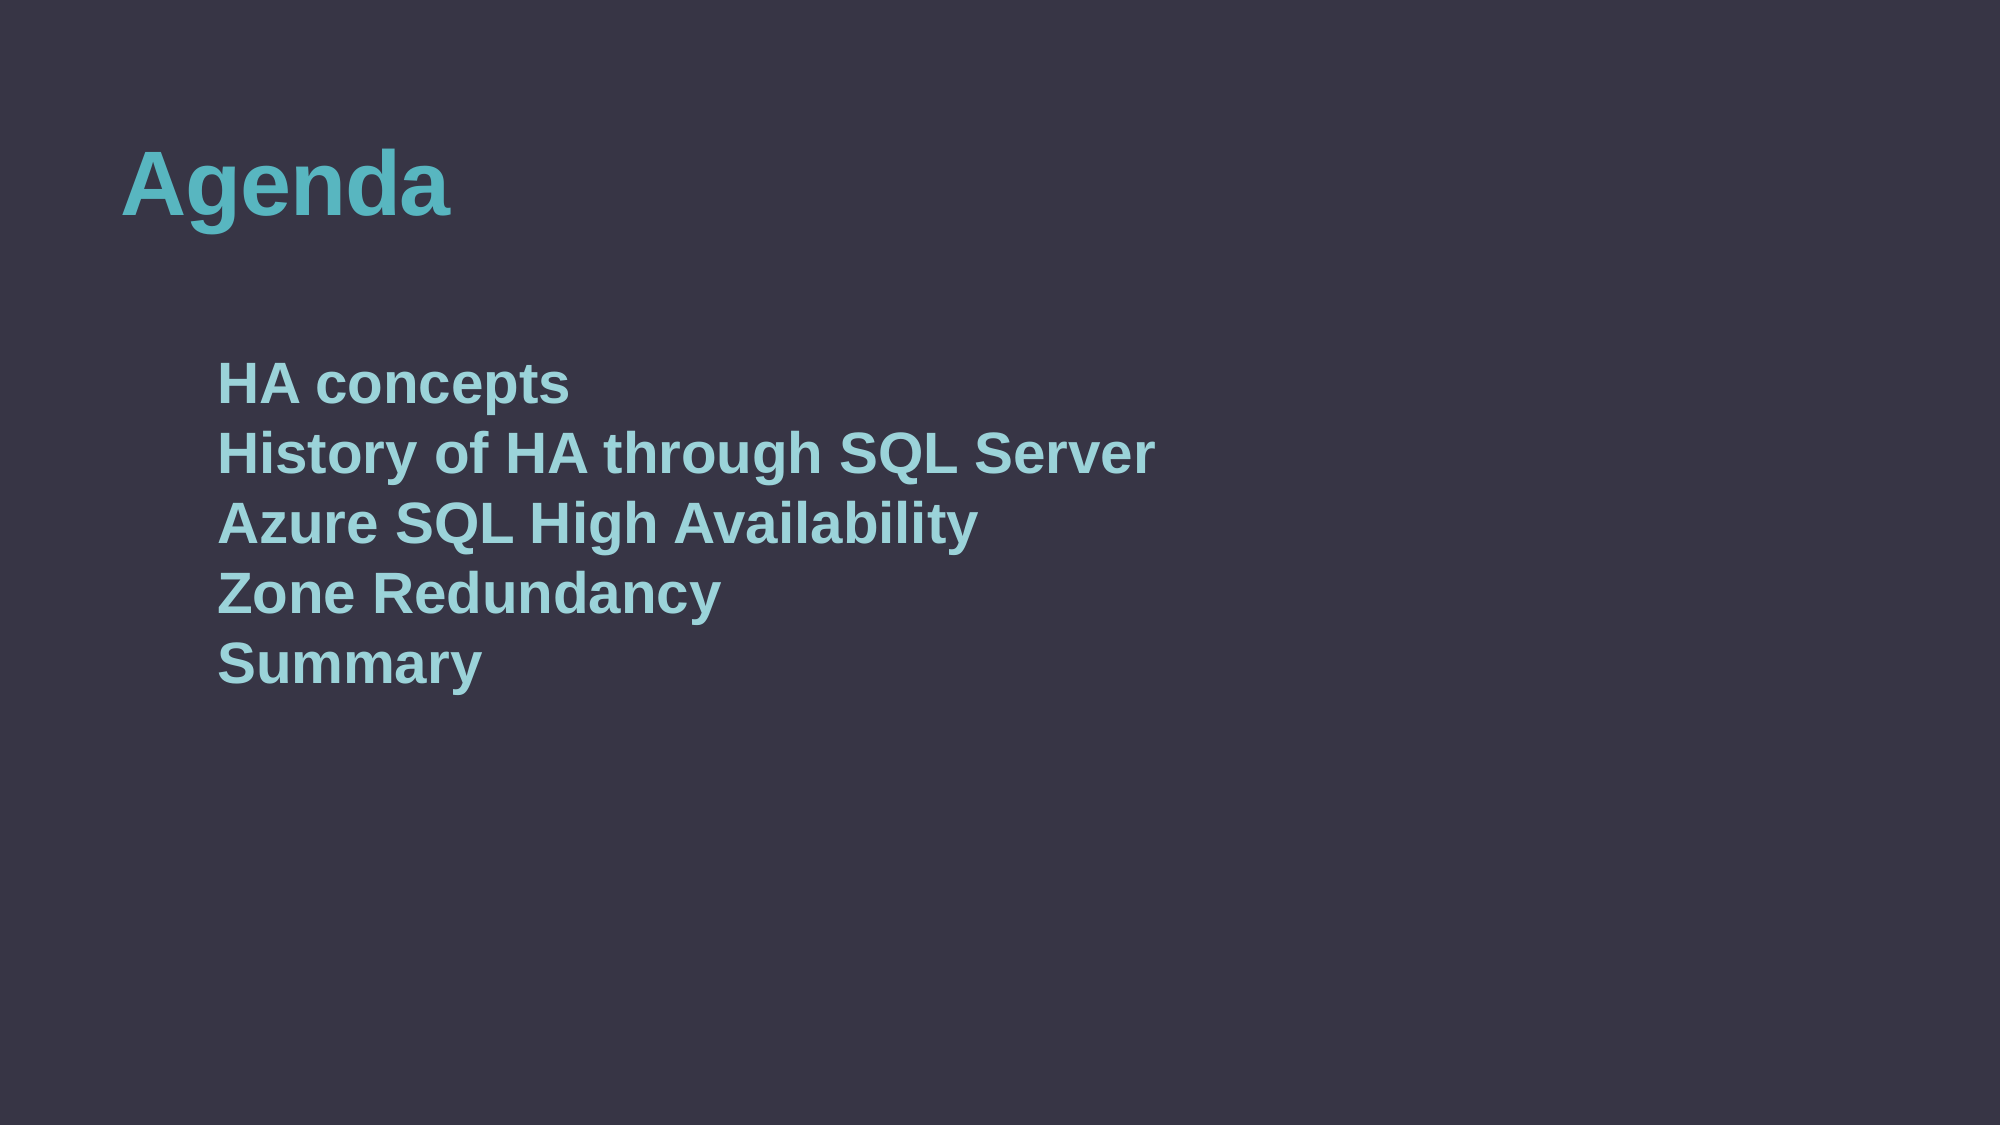

# Agenda
HA concepts
History of HA through SQL Server
Azure SQL High Availability
Zone Redundancy
Summary